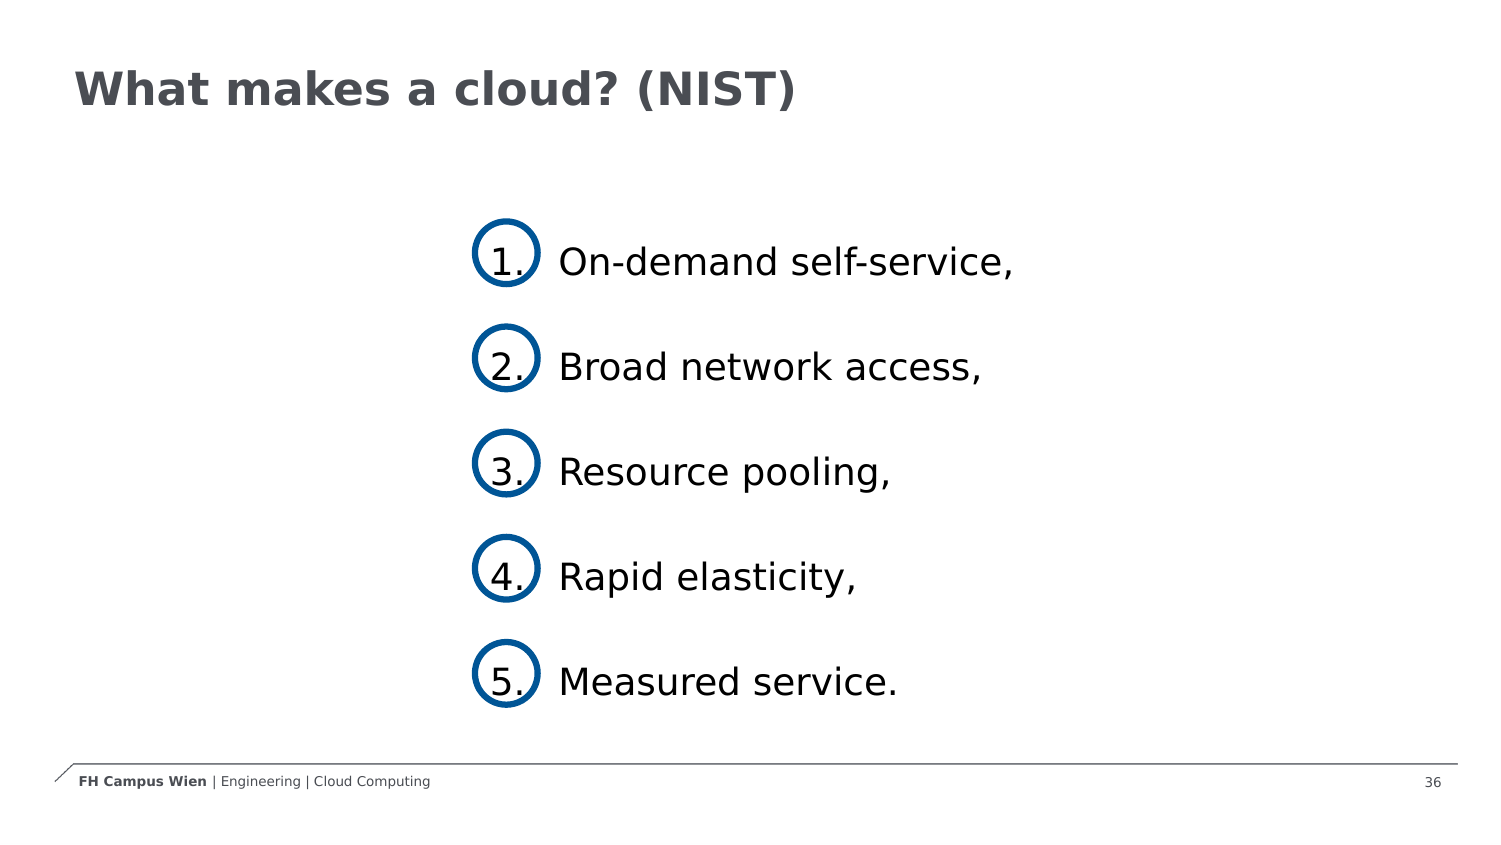

# What makes a cloud? (NIST)
 On-demand self-service,
 Broad network access,
 Resource pooling,
 Rapid elasticity,
 Measured service.